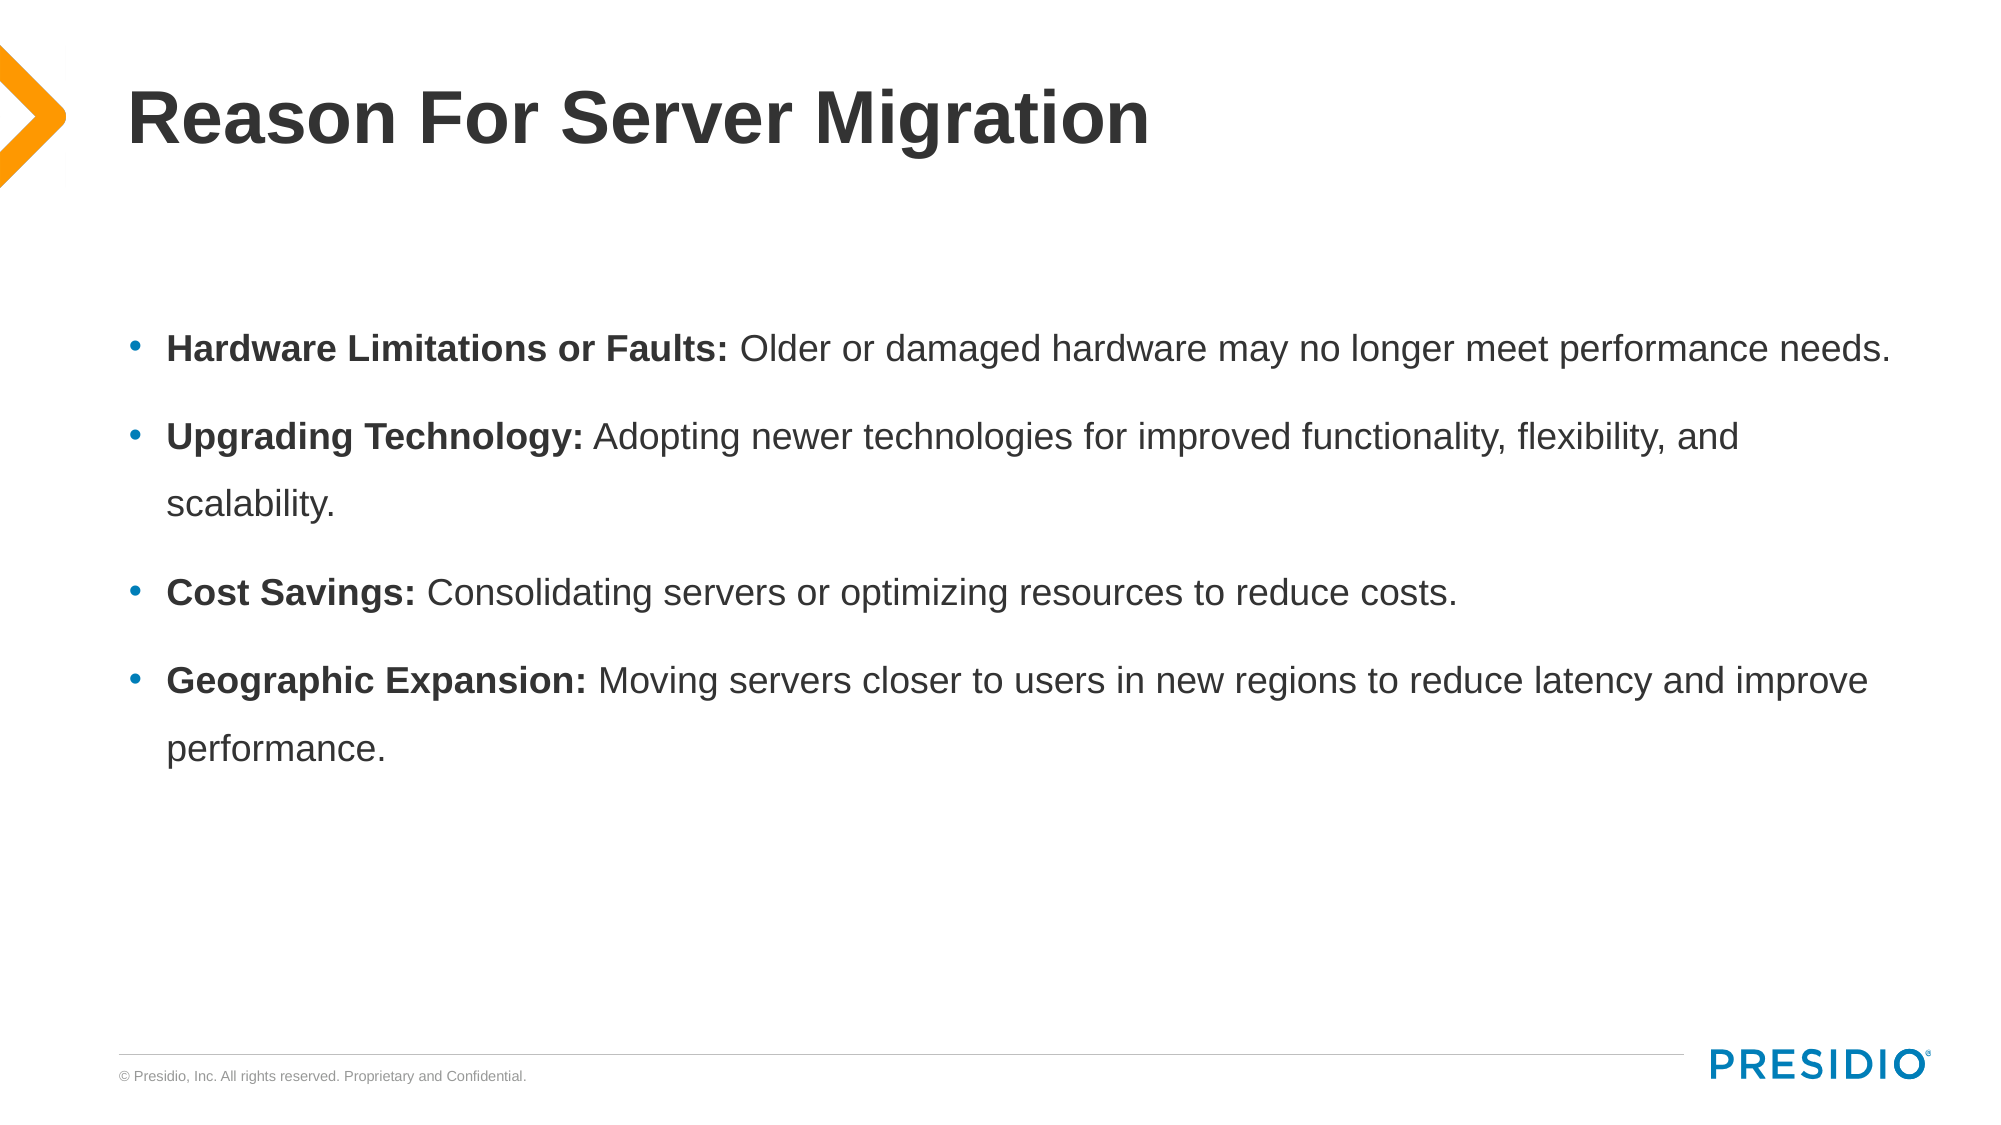

# Reason For Server Migration

Hardware Limitations or Faults: Older or damaged hardware may no longer meet performance needs.
Upgrading Technology: Adopting newer technologies for improved functionality, flexibility, and scalability.
Cost Savings: Consolidating servers or optimizing resources to reduce costs.
Geographic Expansion: Moving servers closer to users in new regions to reduce latency and improve performance.